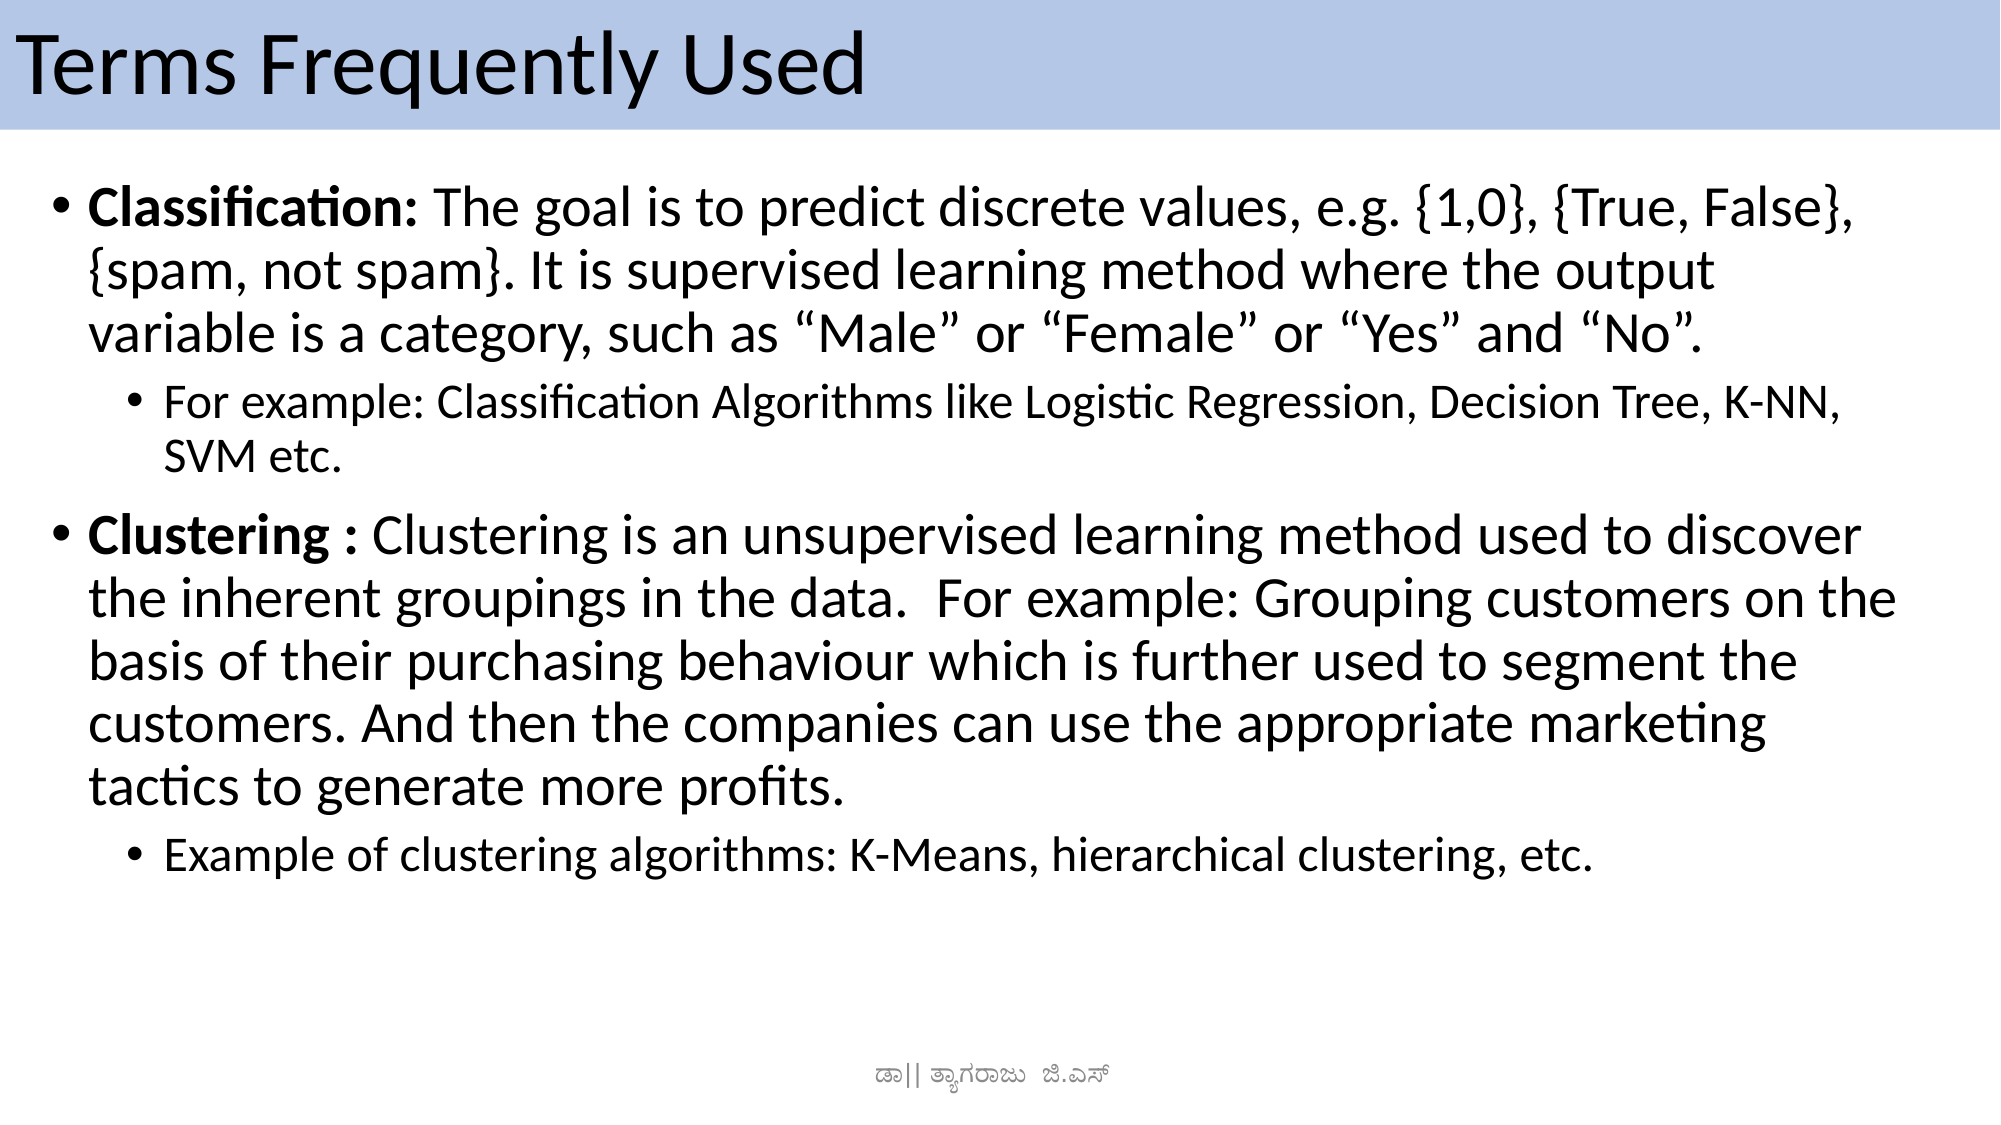

# Terms Frequently Used
Classification: The goal is to predict discrete values, e.g. {1,0}, {True, False}, {spam, not spam}. It is supervised learning method where the output variable is a category, such as “Male” or “Female” or “Yes” and “No”.
For example: Classification Algorithms like Logistic Regression, Decision Tree, K-NN, SVM etc.
Clustering : Clustering is an unsupervised learning method used to discover the inherent groupings in the data.  For example: Grouping customers on the basis of their purchasing behaviour which is further used to segment the customers. And then the companies can use the appropriate marketing tactics to generate more profits.
Example of clustering algorithms: K-Means, hierarchical clustering, etc.

ಡಾ|| ತ್ಯಾಗರಾಜು  ಜಿ.ಎಸ್